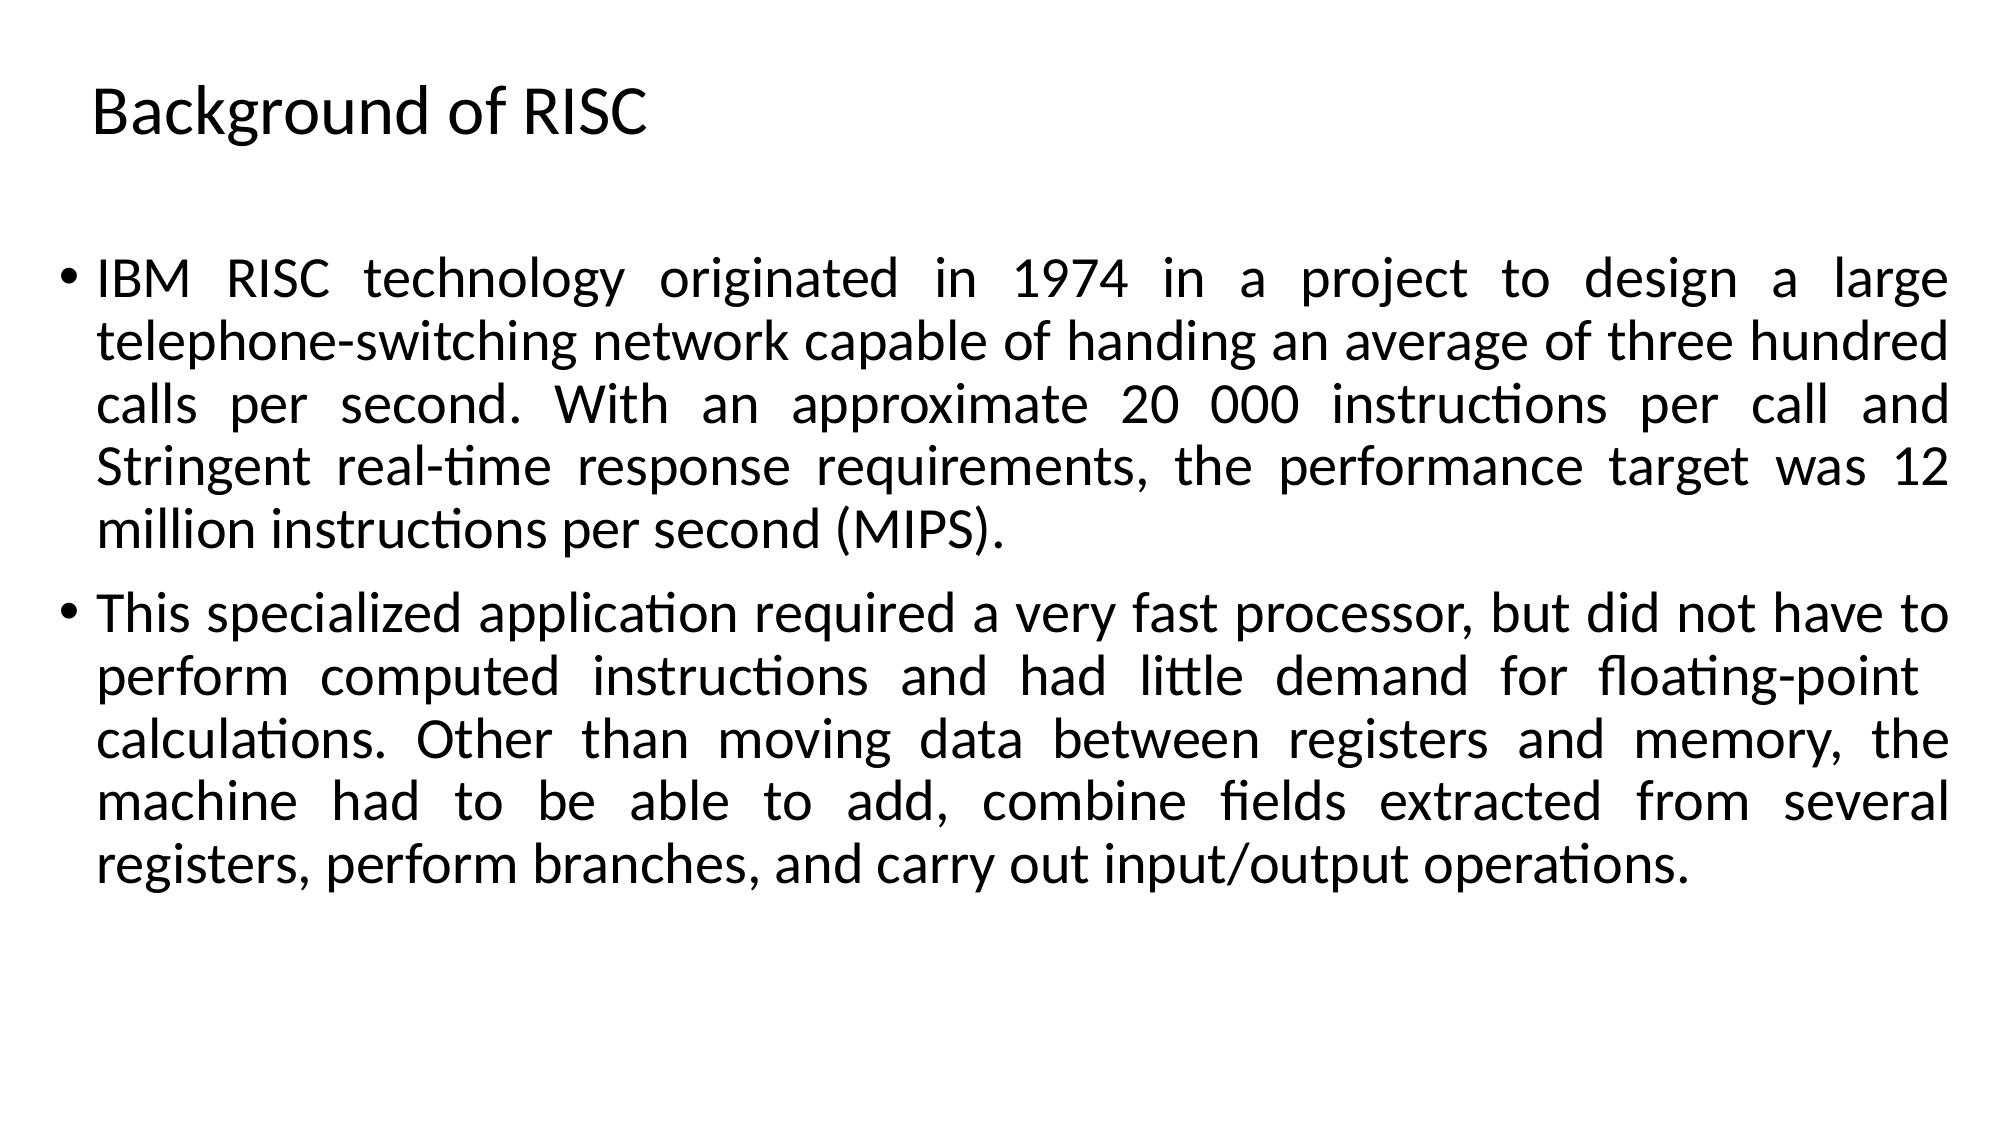

# Background of RISC
IBM RISC technology originated in 1974 in a project to design a large telephone-switching network capable of handing an average of three hundred calls per second. With an approximate 20 000 instructions per call and Stringent real-time response requirements, the performance target was 12 million instructions per second (MIPS).
This specialized application required a very fast processor, but did not have to perform computed instructions and had little demand for floating-point  calculations. Other than moving data between registers and memory, the machine had to be able to add, combine fields extracted from several registers, perform branches, and carry out input/output operations.